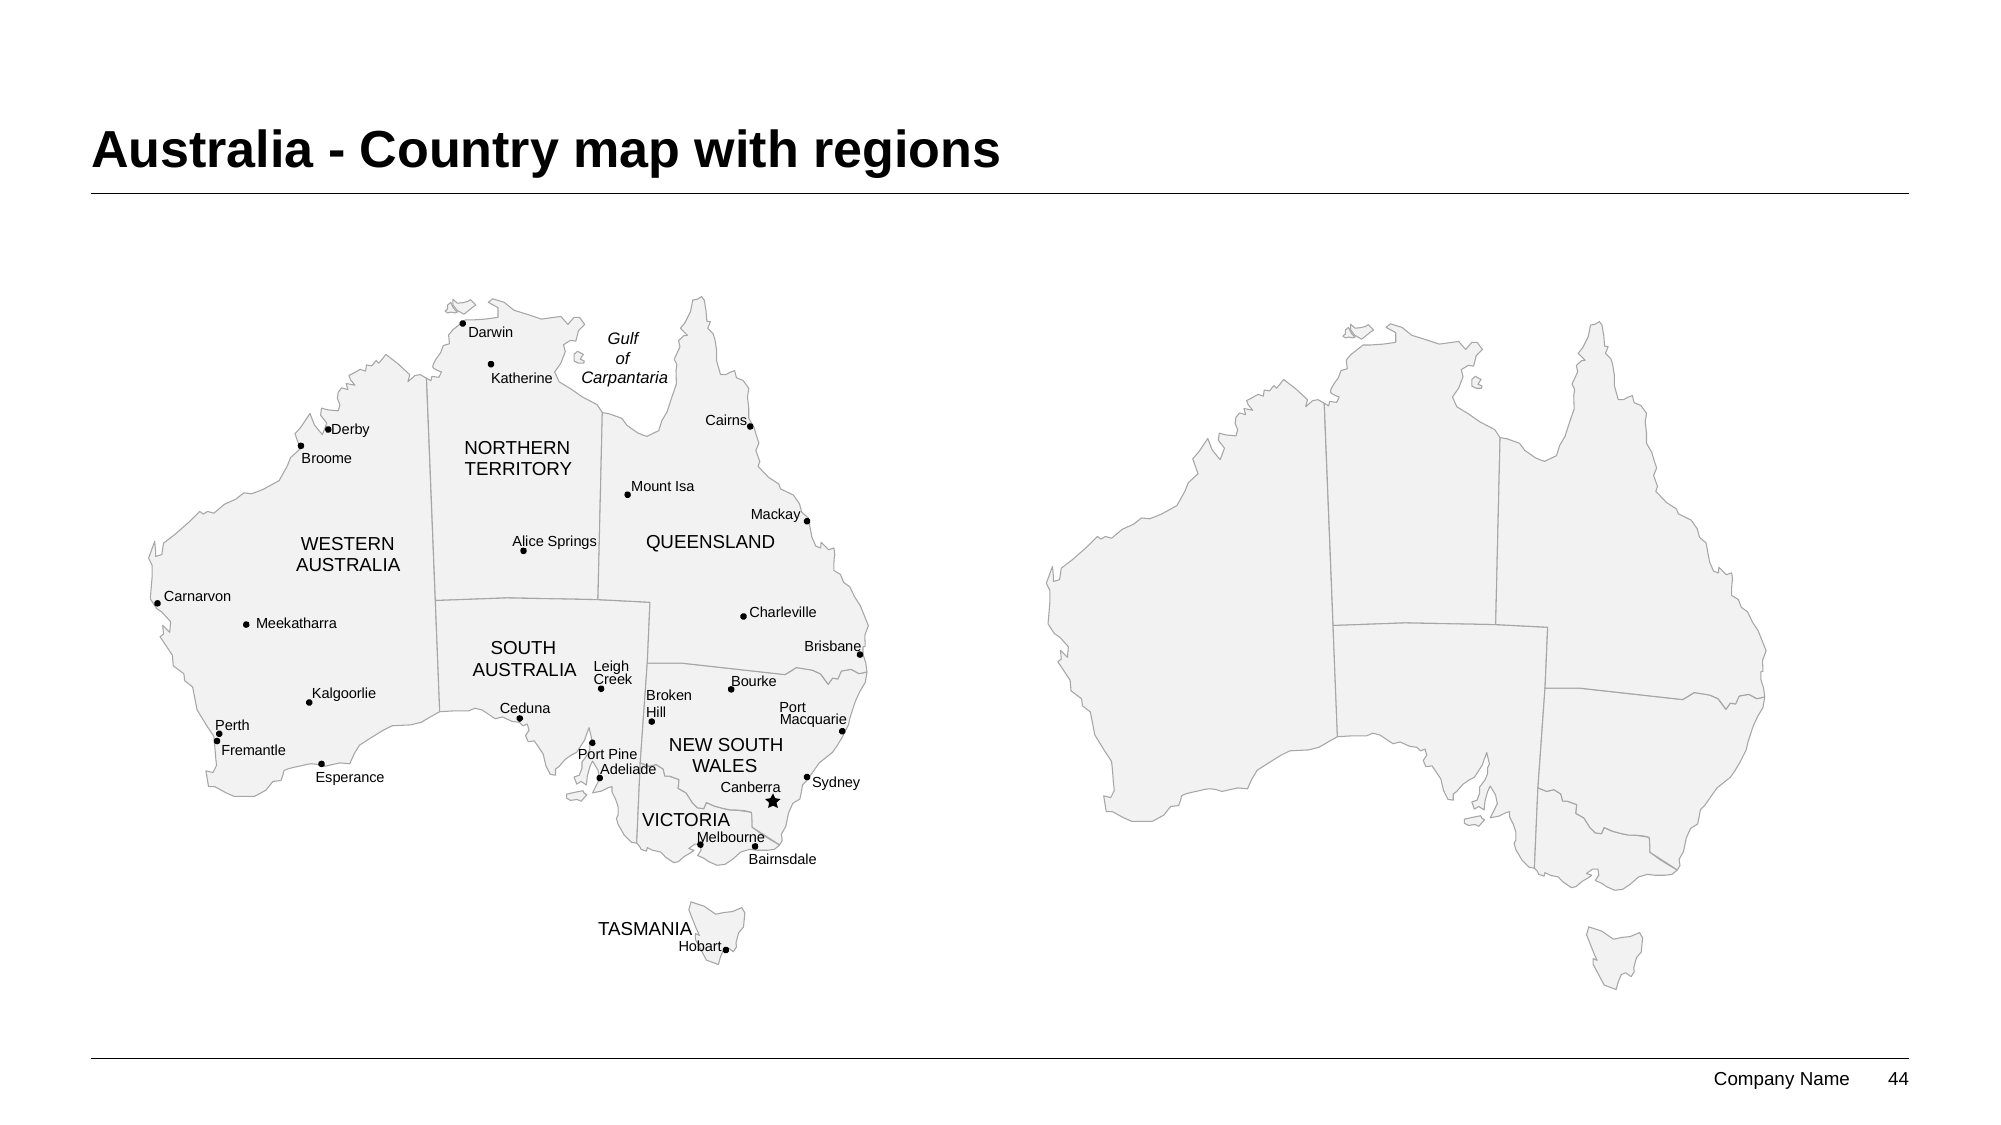

# Australia - Country map with regions

Darwin
Gulf
of

Carpantaria
Katherine

Cairns
Derby

NORTHERN

Broome
TERRITORY
Mount Isa

Mackay

QUEENSLAND
Alice Springs
WESTERN

AUSTRALIA
Carnarvon

Charleville

Meekatharra

SOUTH
Brisbane

Leigh
AUSTRALIA
Creek
Bourke
Kalgoorlie

Broken
Port
Ceduna

Hill
Macquarie

Perth

NEW SOUTH

Fremantle
Port Pine
WALES
Adeliade

Esperance
Sydney

Canberra

VICTORIA

Melbourne

Bairnsdale

TASMANIA
Hobart